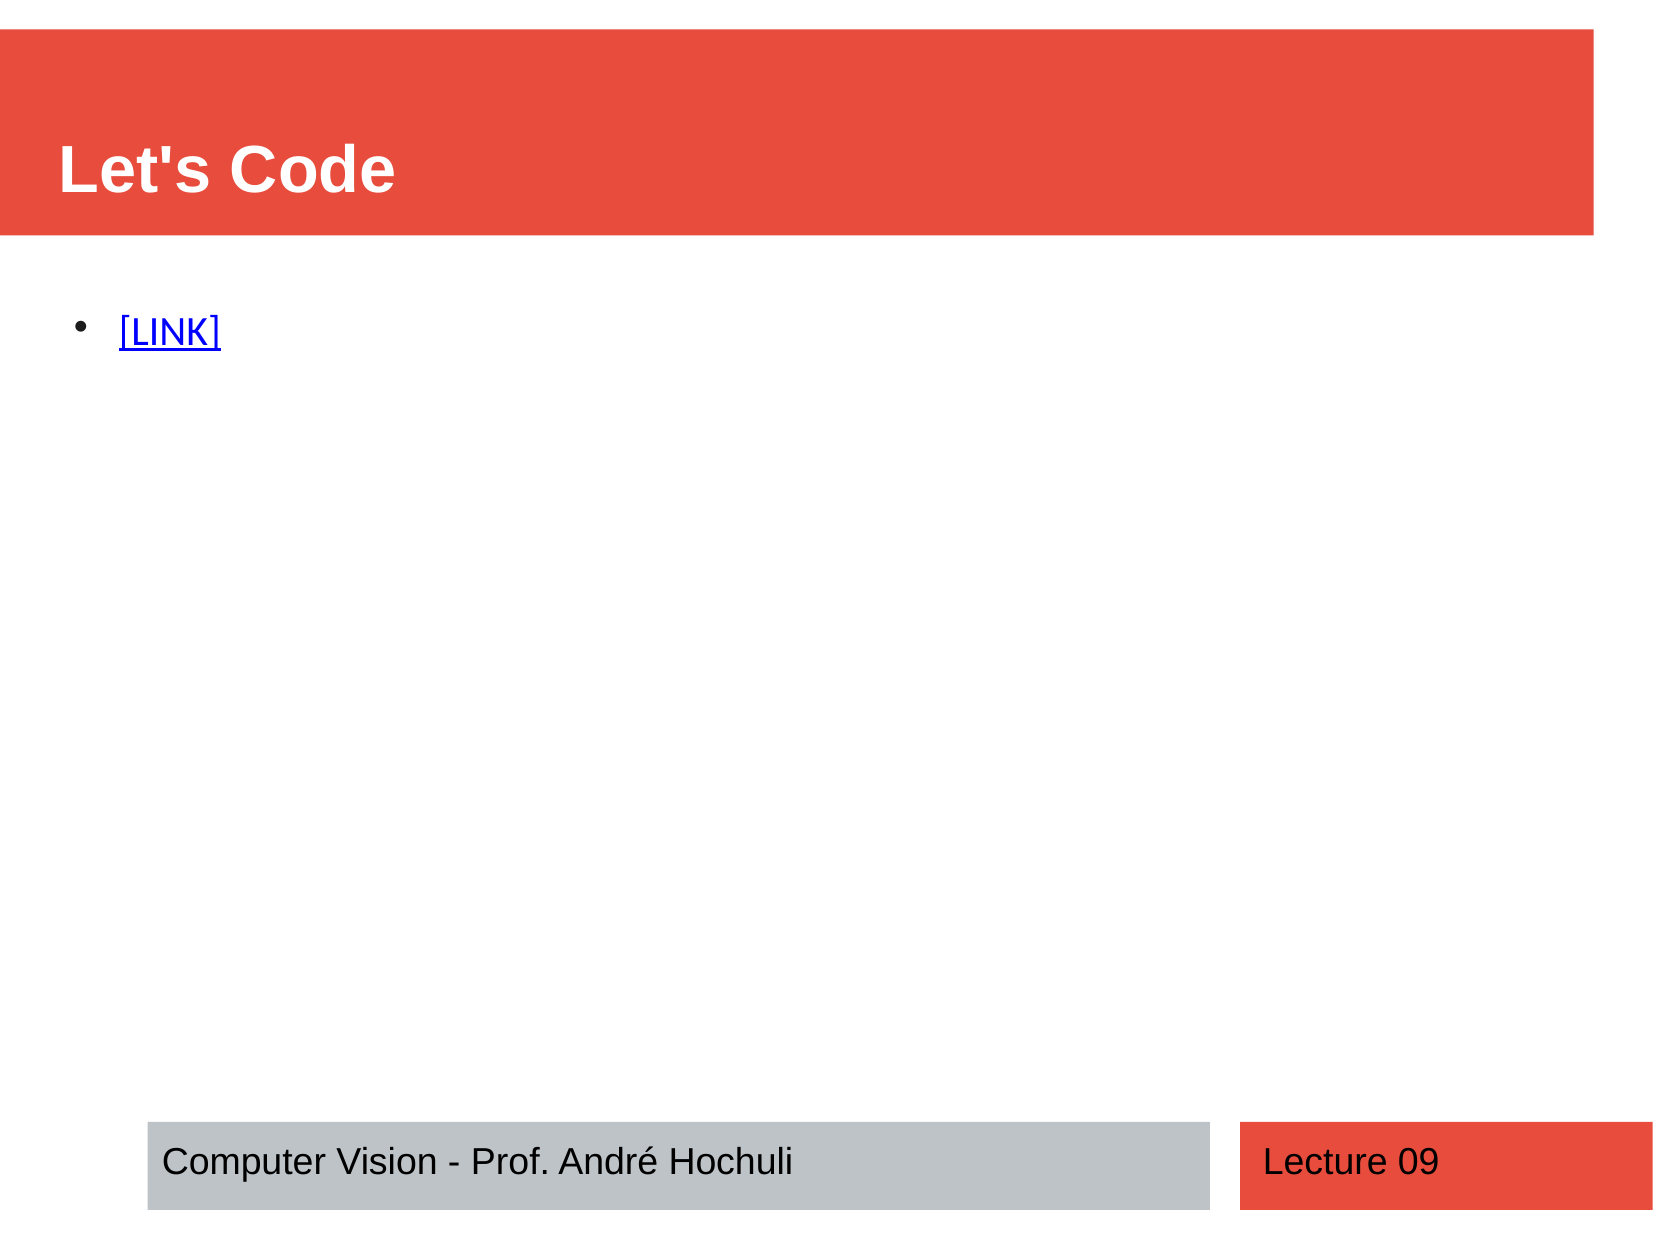

Let's Code

 [LINK]

Computer Vision - Prof. André Hochuli
Lecture 09